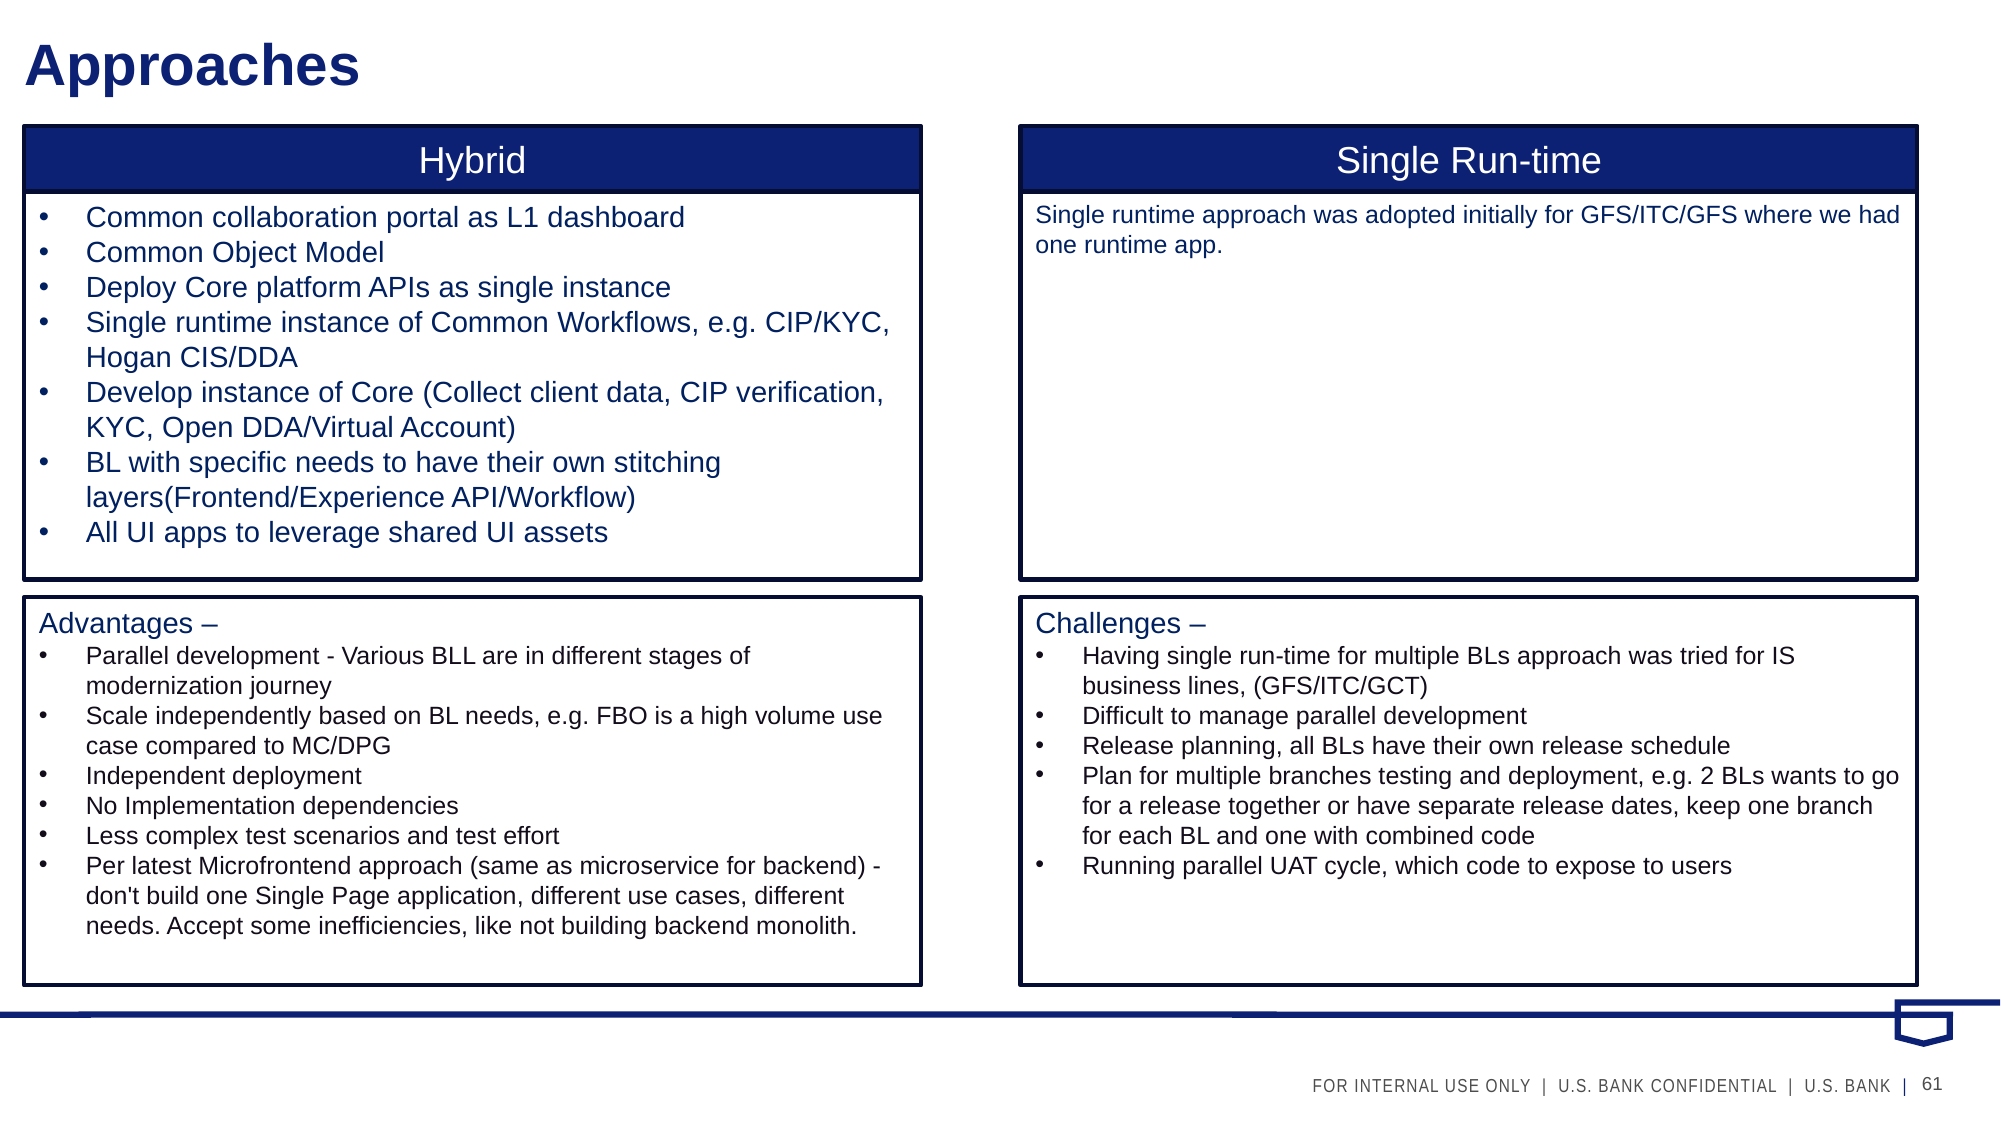

# Approaches
Hybrid
Single Run-time
Common collaboration portal as L1 dashboard
Common Object Model
Deploy Core platform APIs as single instance
Single runtime instance of Common Workflows, e.g. CIP/KYC, Hogan CIS/DDA
Develop instance of Core (Collect client data, CIP verification, KYC, Open DDA/Virtual Account)
BL with specific needs to have their own stitching layers(Frontend/Experience API/Workflow)
All UI apps to leverage shared UI assets
Single runtime approach was adopted initially for GFS/ITC/GFS where we had one runtime app.
Advantages –
Parallel development - Various BLL are in different stages of modernization journey
Scale independently based on BL needs, e.g. FBO is a high volume use case compared to MC/DPG
Independent deployment
No Implementation dependencies
Less complex test scenarios and test effort
Per latest Microfrontend approach (same as microservice for backend) - don't build one Single Page application, different use cases, different needs. Accept some inefficiencies, like not building backend monolith.

Challenges –
Having single run-time for multiple BLs approach was tried for IS business lines, (GFS/ITC/GCT)
Difficult to manage parallel development
Release planning, all BLs have their own release schedule
Plan for multiple branches testing and deployment, e.g. 2 BLs wants to go for a release together or have separate release dates, keep one branch for each BL and one with combined code
Running parallel UAT cycle, which code to expose to users